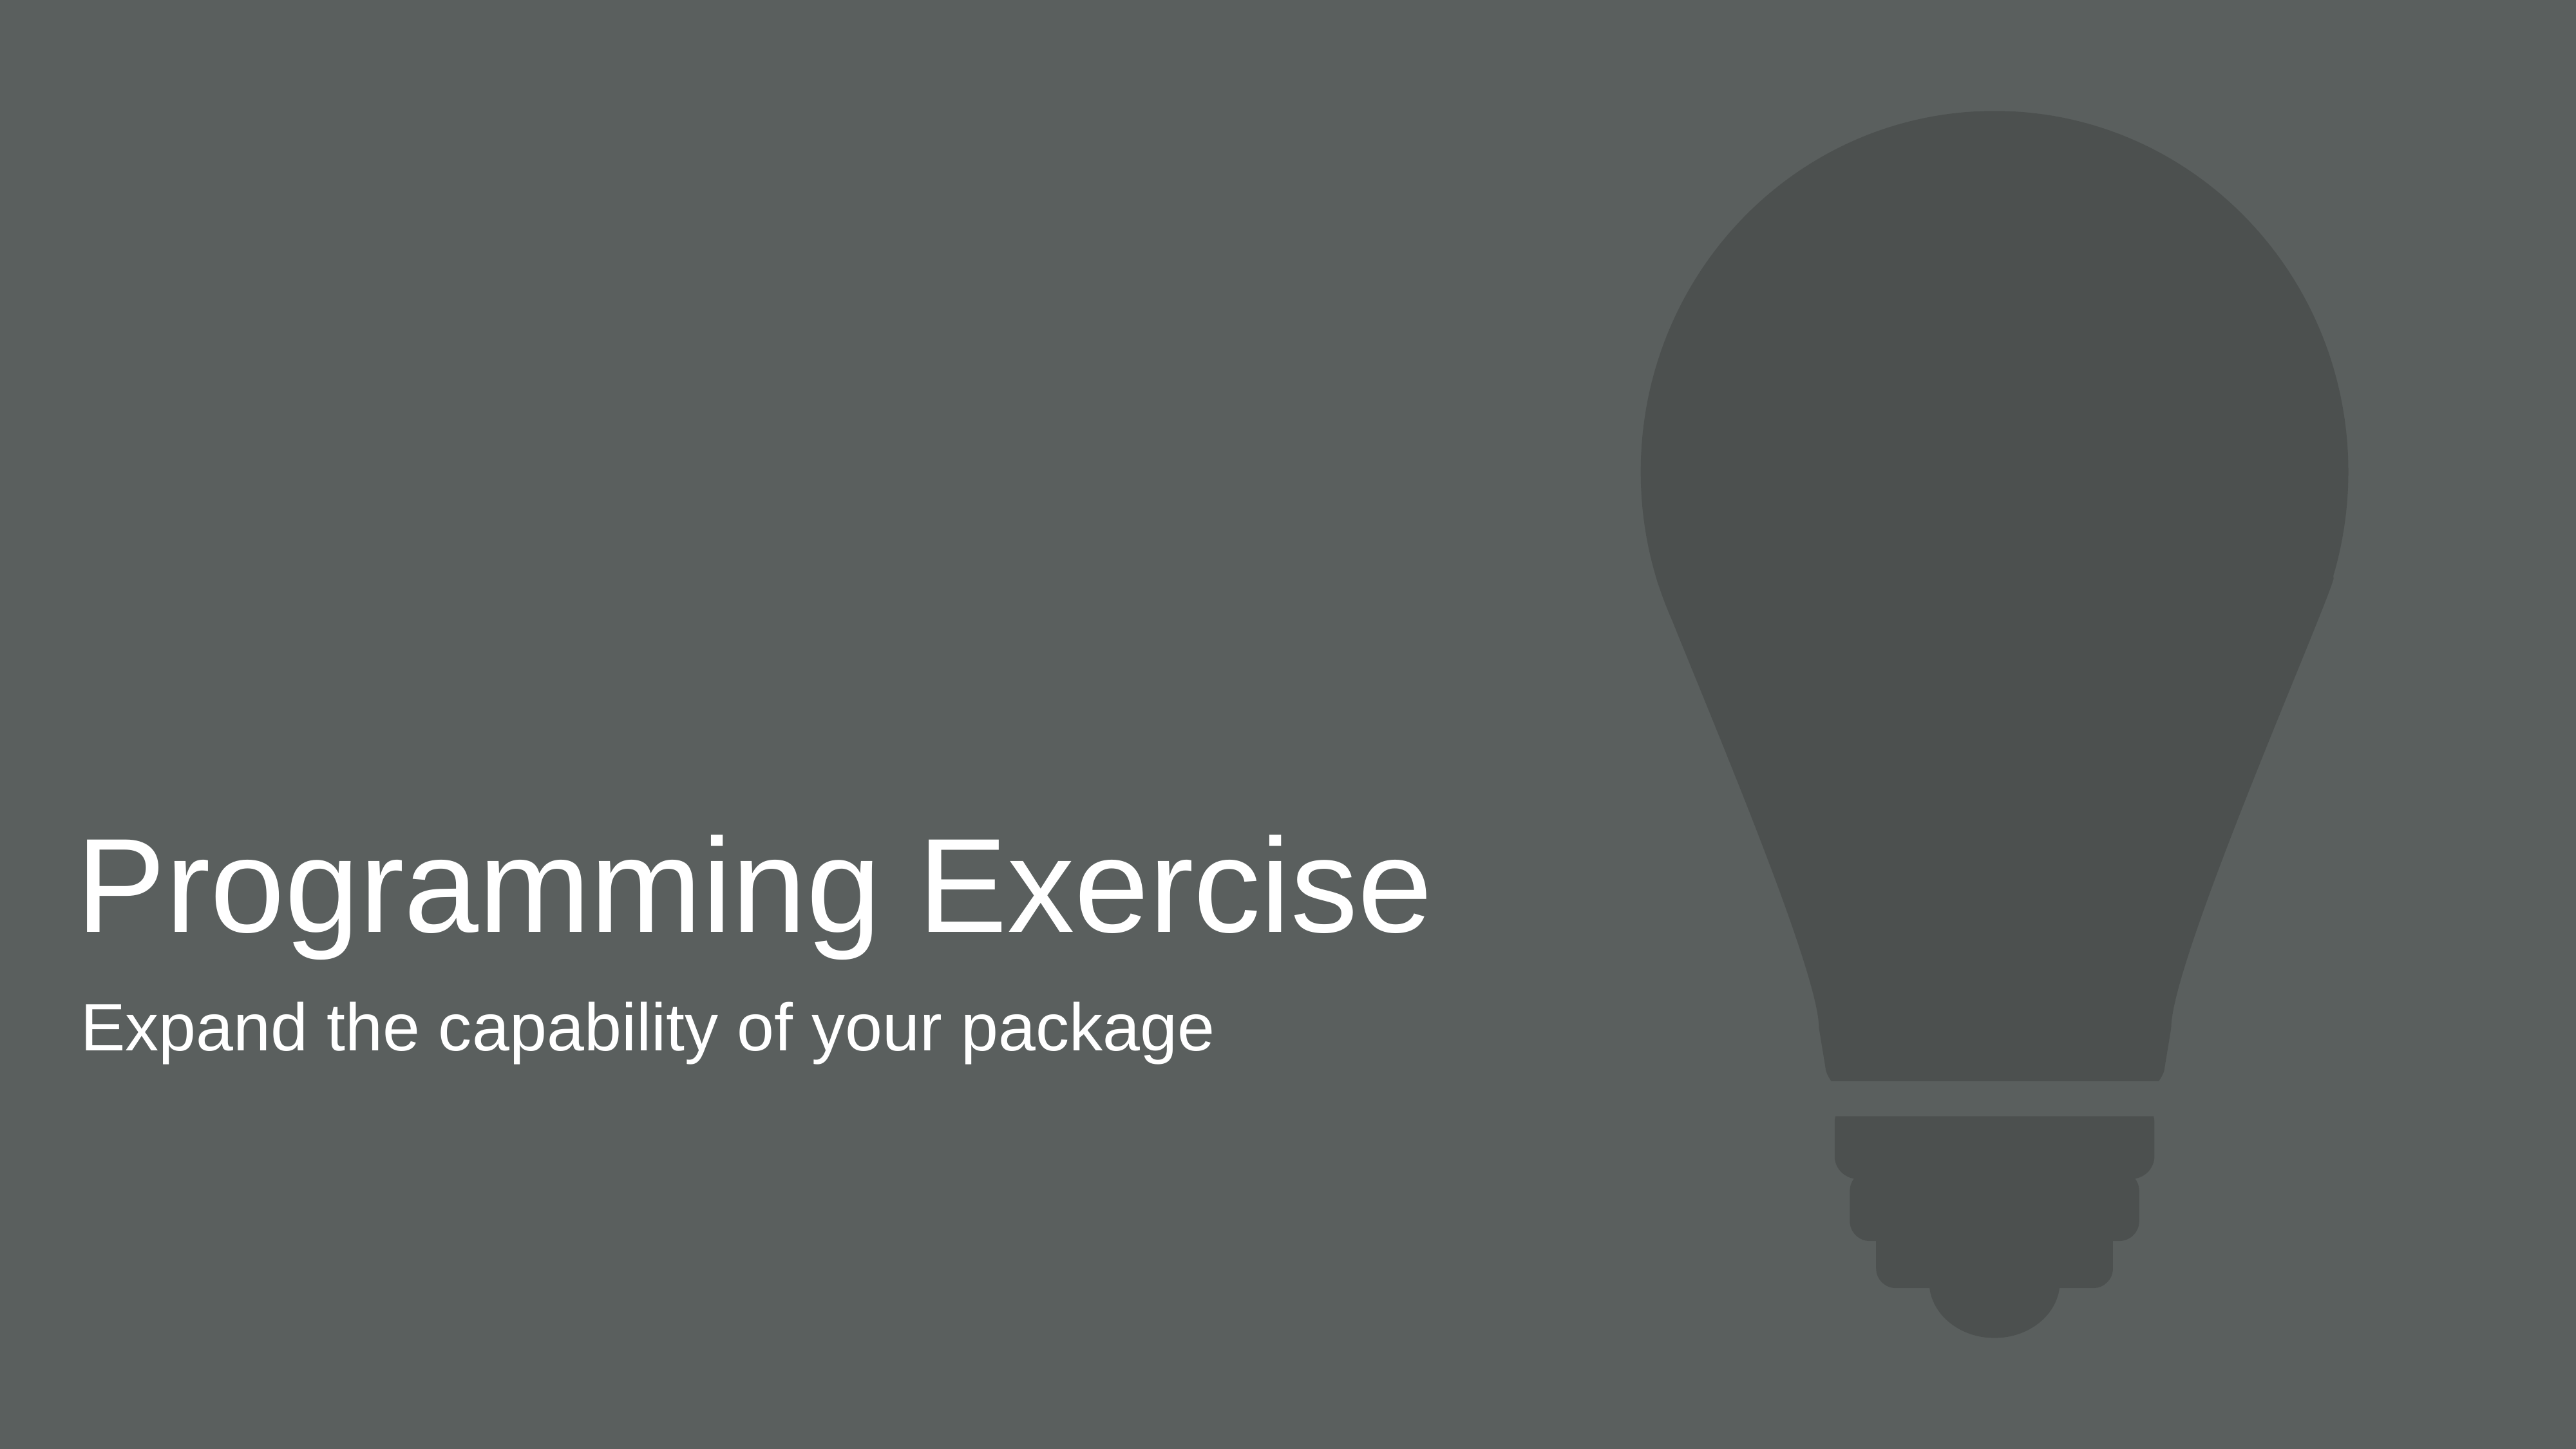

# Programming Exercise
Expand the capability of your package